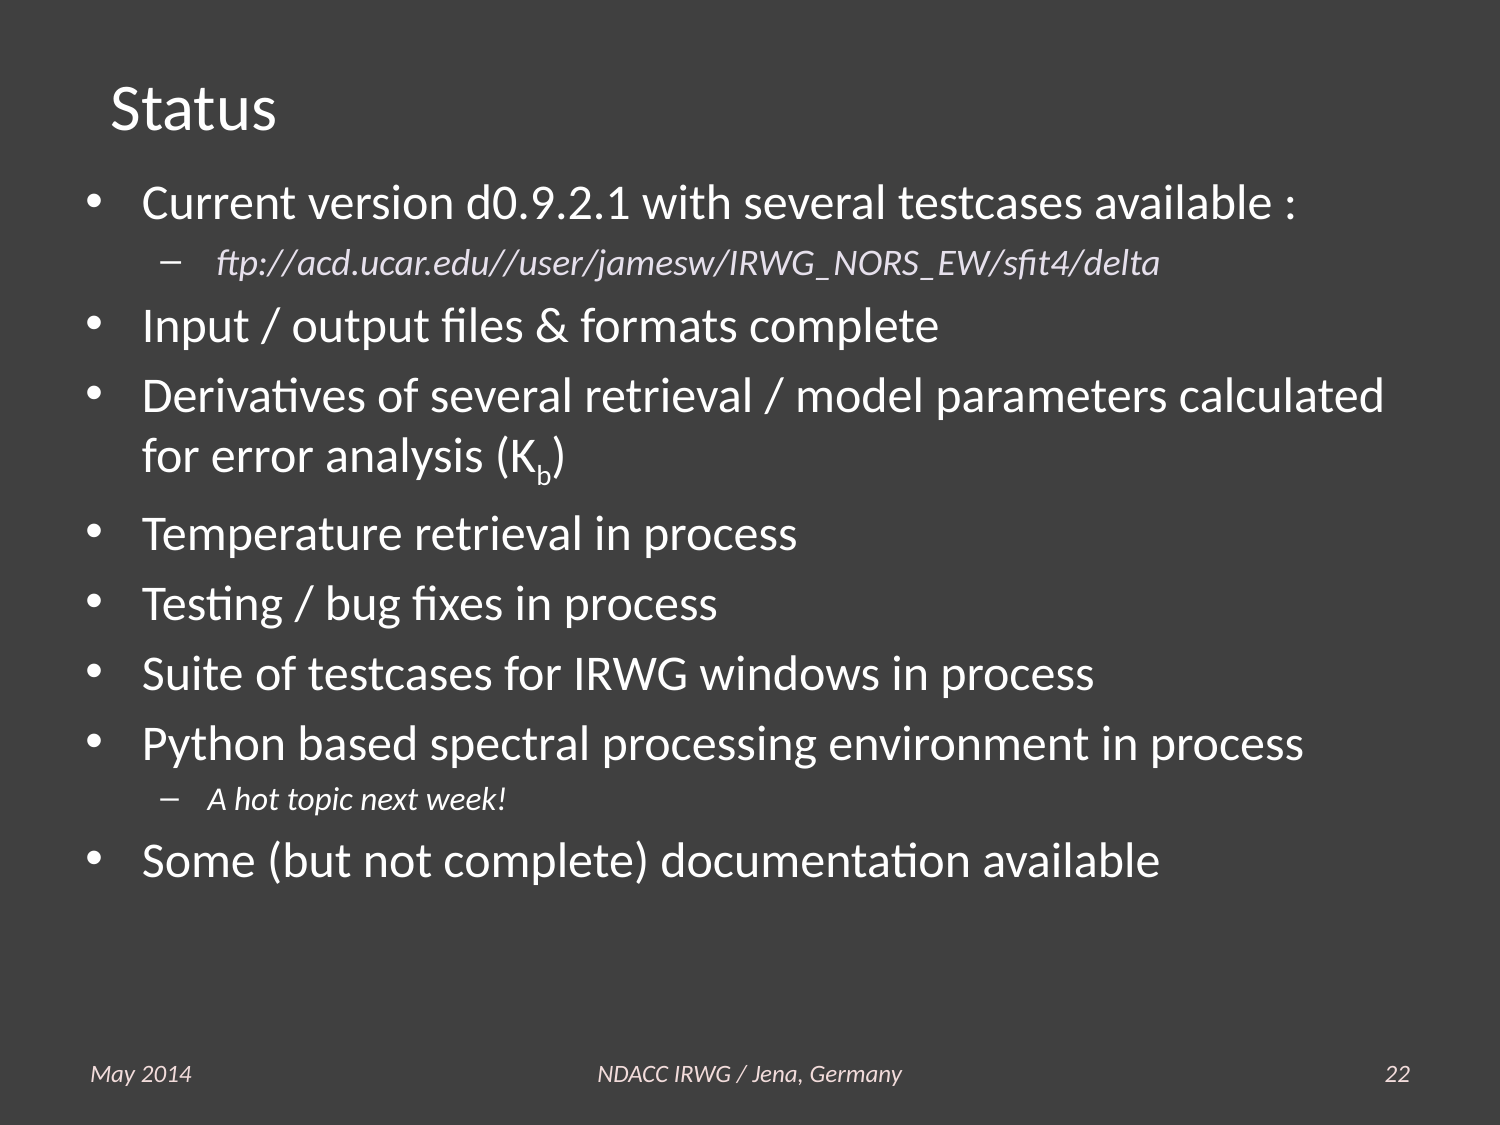

# Status
Current version d0.9.2.1 with several testcases available :
 ftp://acd.ucar.edu//user/jamesw/IRWG_NORS_EW/sfit4/delta
Input / output files & formats complete
Derivatives of several retrieval / model parameters calculated  for error analysis (Kb)
Temperature retrieval in process
Testing / bug fixes in process
Suite of testcases for IRWG windows in process
Python based spectral processing environment in process
A hot topic next week!
Some (but not complete) documentation available
May 2014
NDACC IRWG / Jena, Germany
22